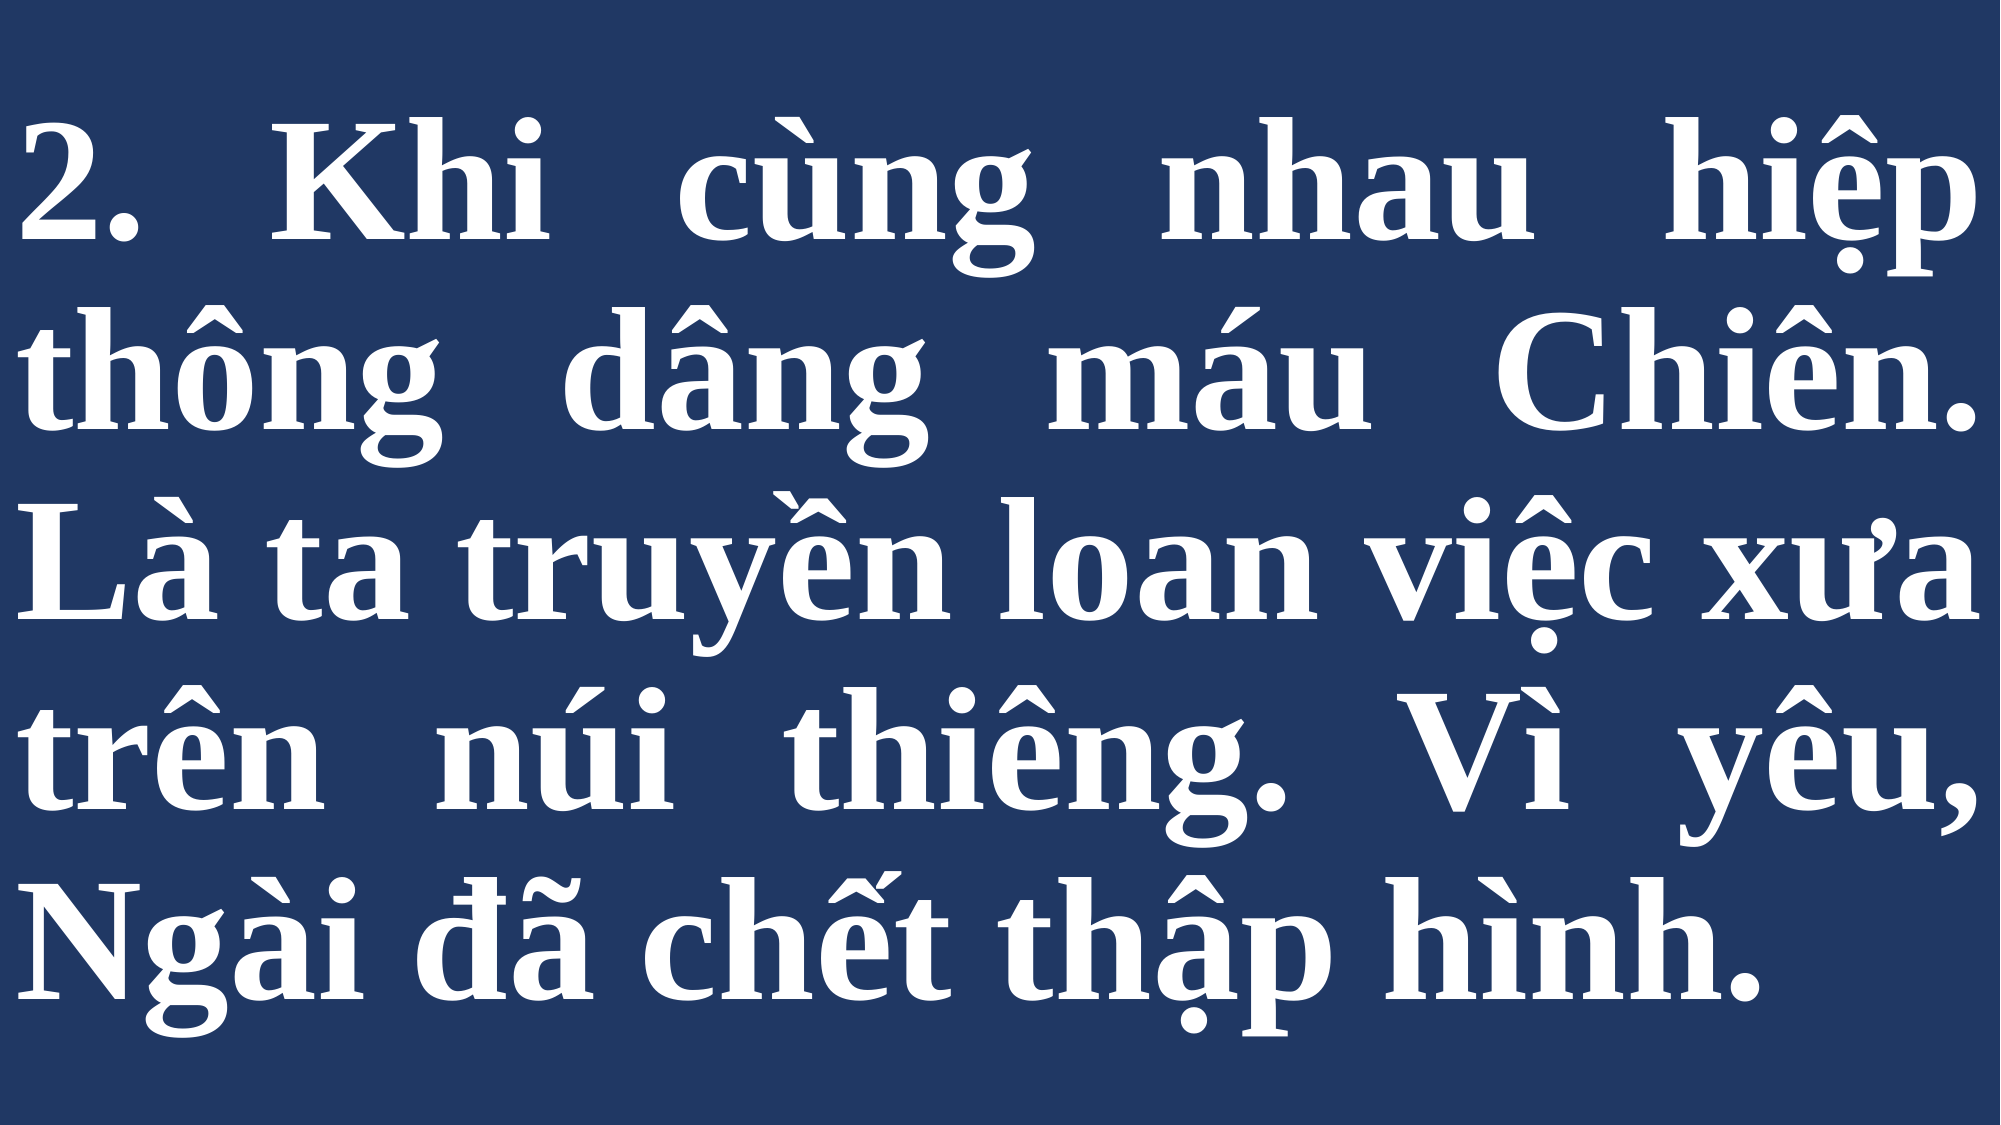

# 2. Khi cùng nhau hiệp thông dâng máu Chiên. Là ta truyền loan việc xưa trên núi thiêng. Vì yêu, Ngài đã chết thập hình.